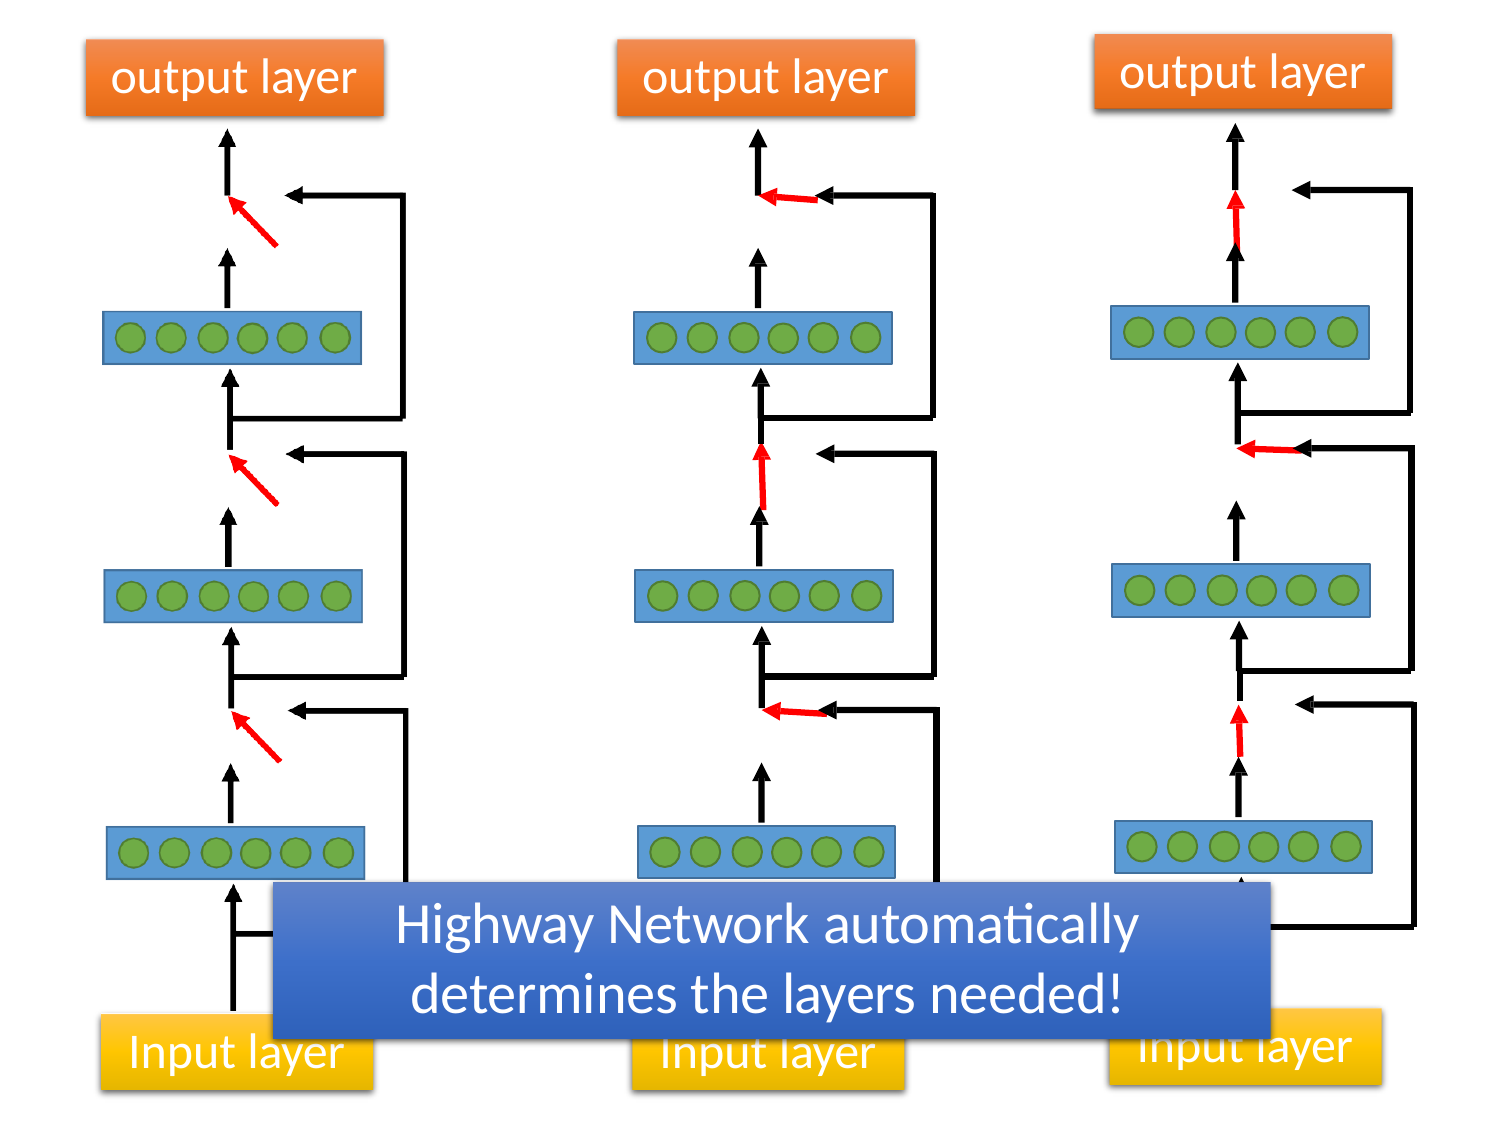

# output layer

output layer
output layer

Highway Network automatically

determines the layers needed!

Input layer

Input layer
Input layer